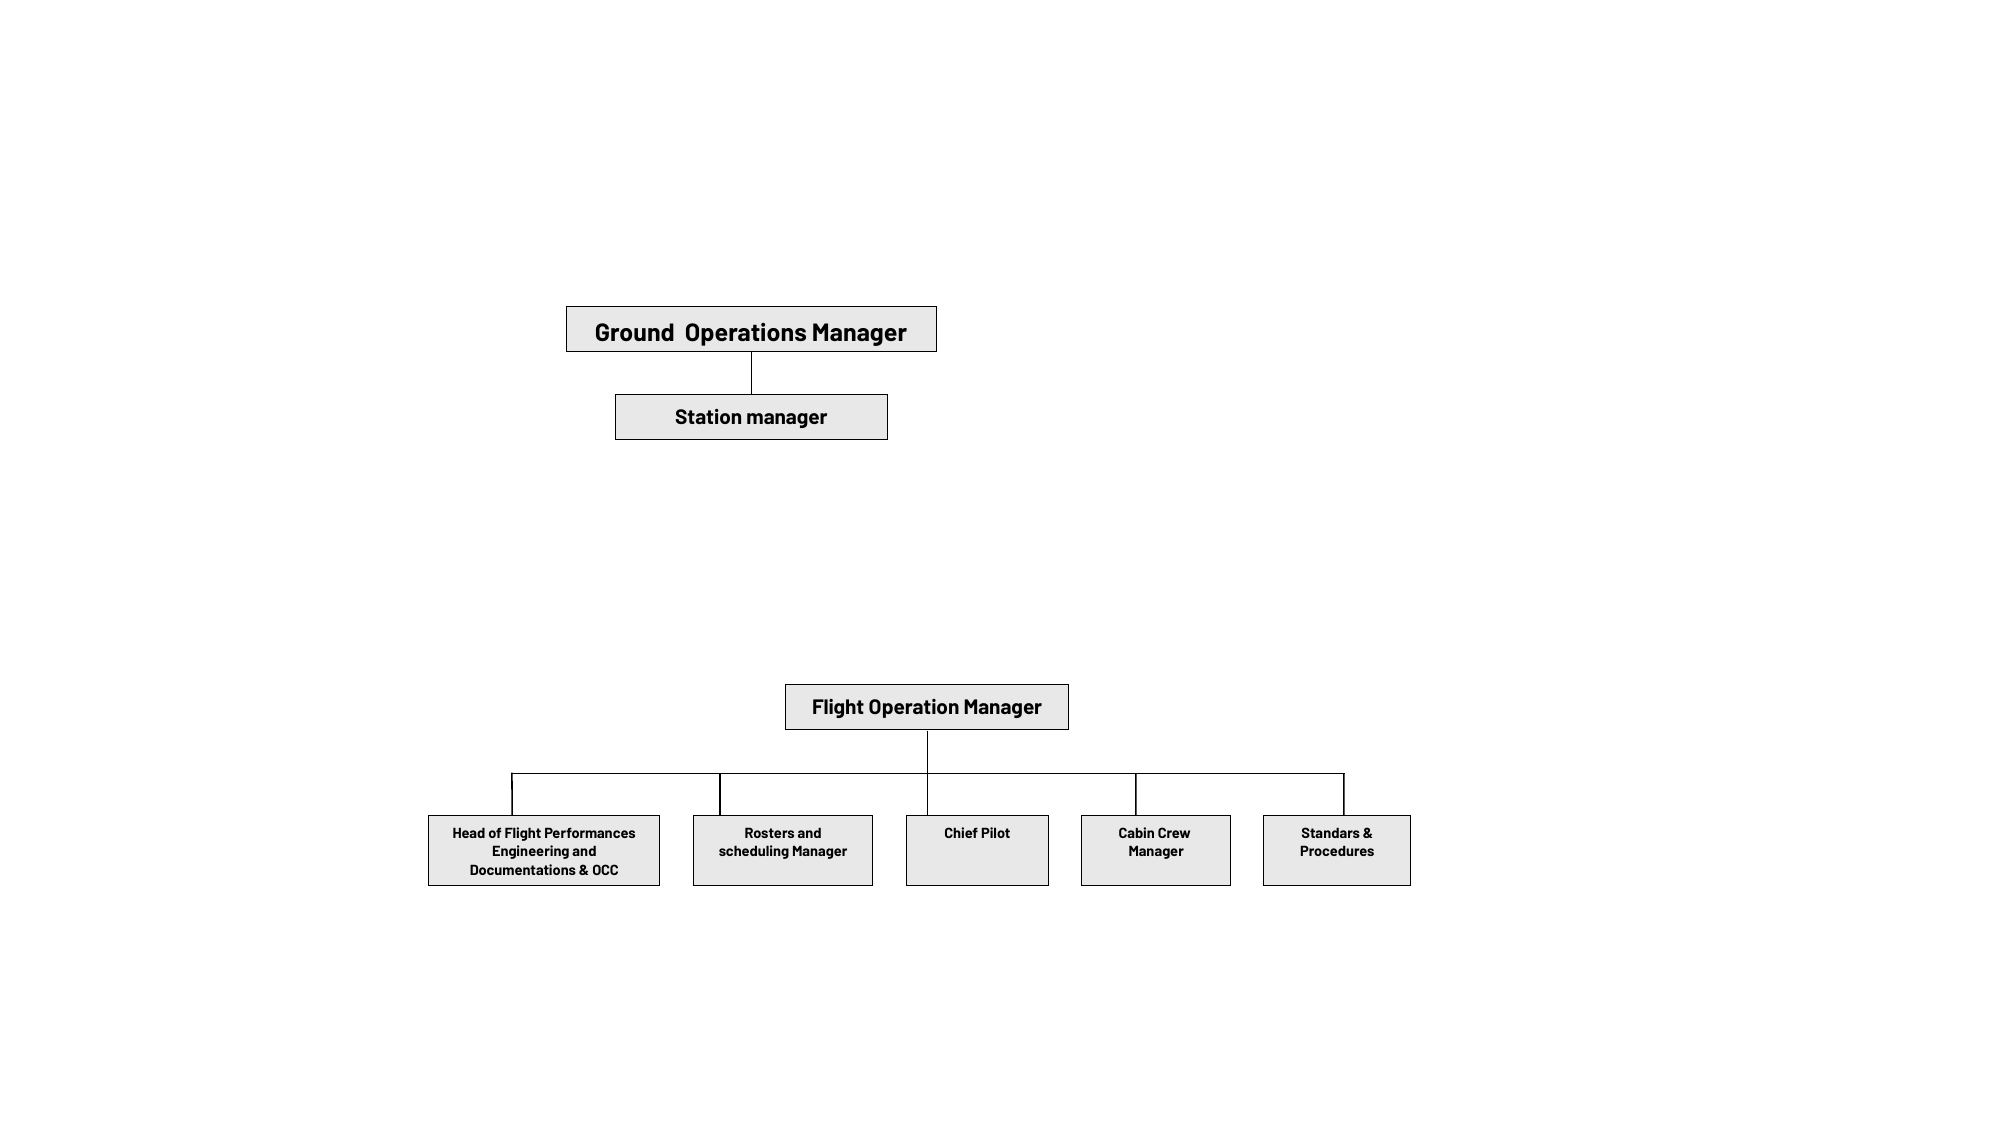

Ground  Operations Manager
Station manager
Flight Operation Manager
Head of Flight Performances Engineering and Documentations & OCC
Chief Pilot
Standars & Procedures
Rosters and scheduling Manager
Cabin Crew  Manager